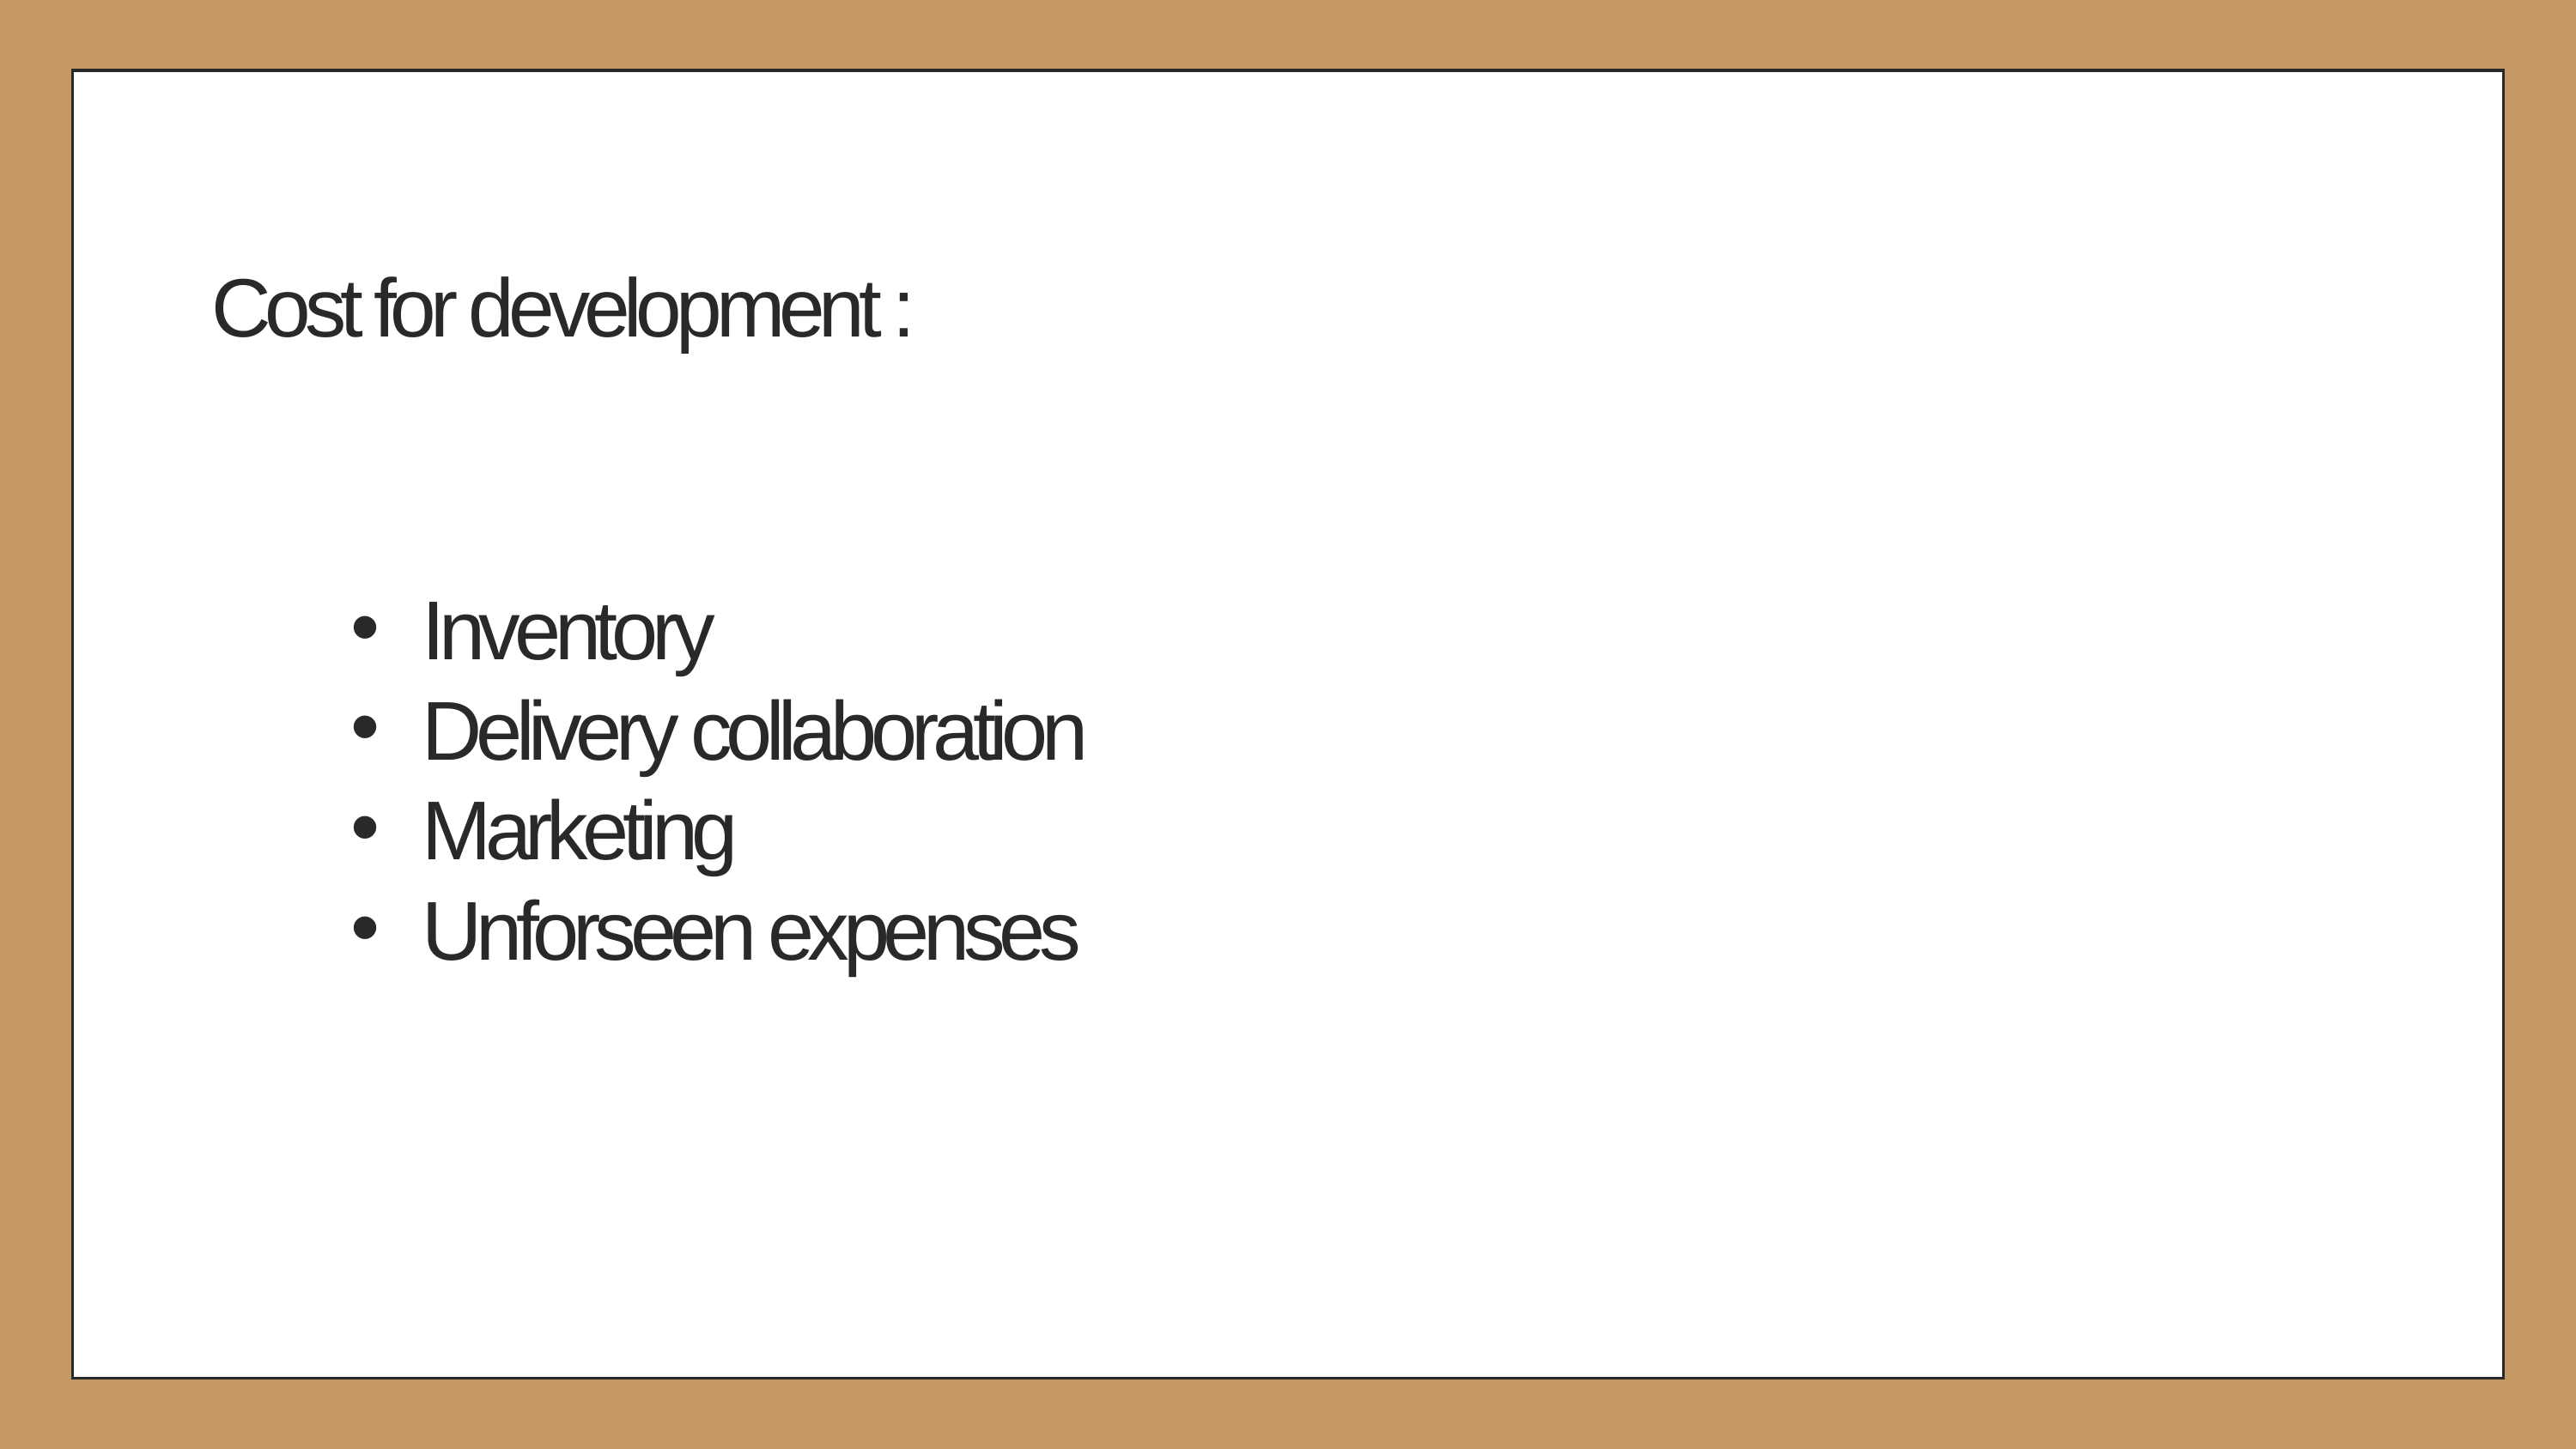

Cost for development :
Inventory
Delivery collaboration
Marketing
Unforseen expenses